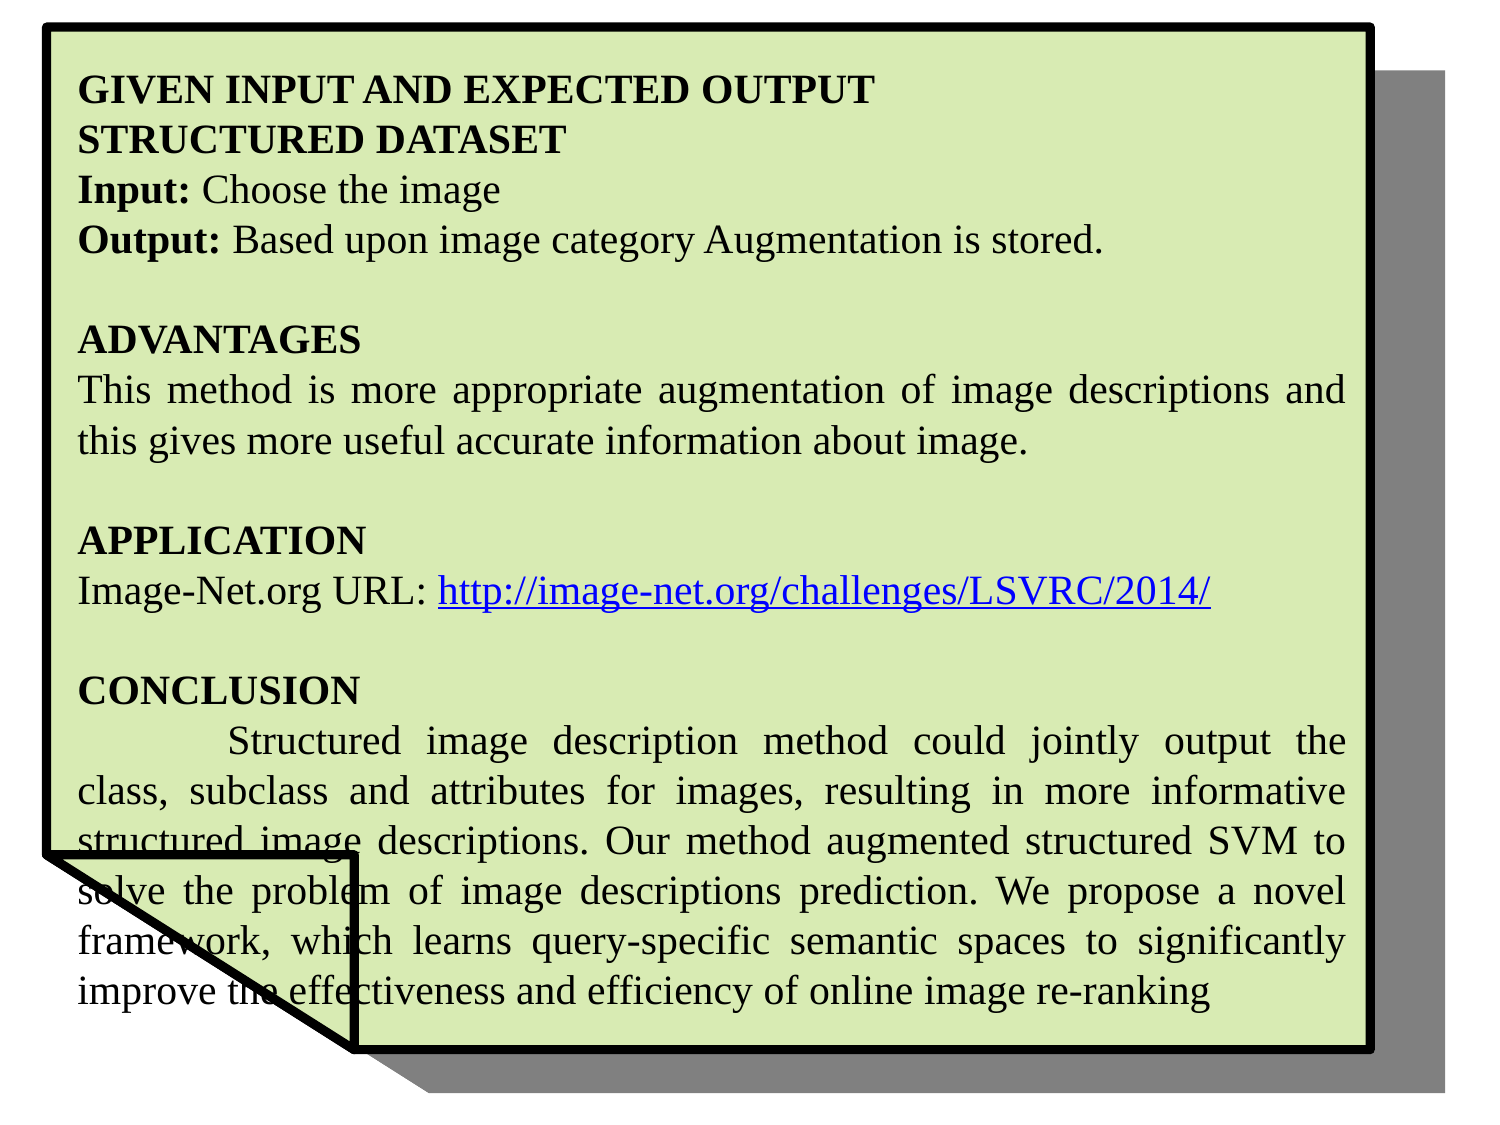

GIVEN INPUT AND EXPECTED OUTPUT
STRUCTURED DATASET
Input: Choose the image
Output: Based upon image category Augmentation is stored.

ADVANTAGES
This method is more appropriate augmentation of image descriptions and this gives more useful accurate information about image.

APPLICATION
Image-Net.org URL: http://image-net.org/challenges/LSVRC/2014/

CONCLUSION
	Structured image description method could jointly output the class, subclass and attributes for images, resulting in more informative structured image descriptions. Our method augmented structured SVM to solve the problem of image descriptions prediction. We propose a novel framework, which learns query-specific semantic spaces to significantly improve the effectiveness and efficiency of online image re-ranking